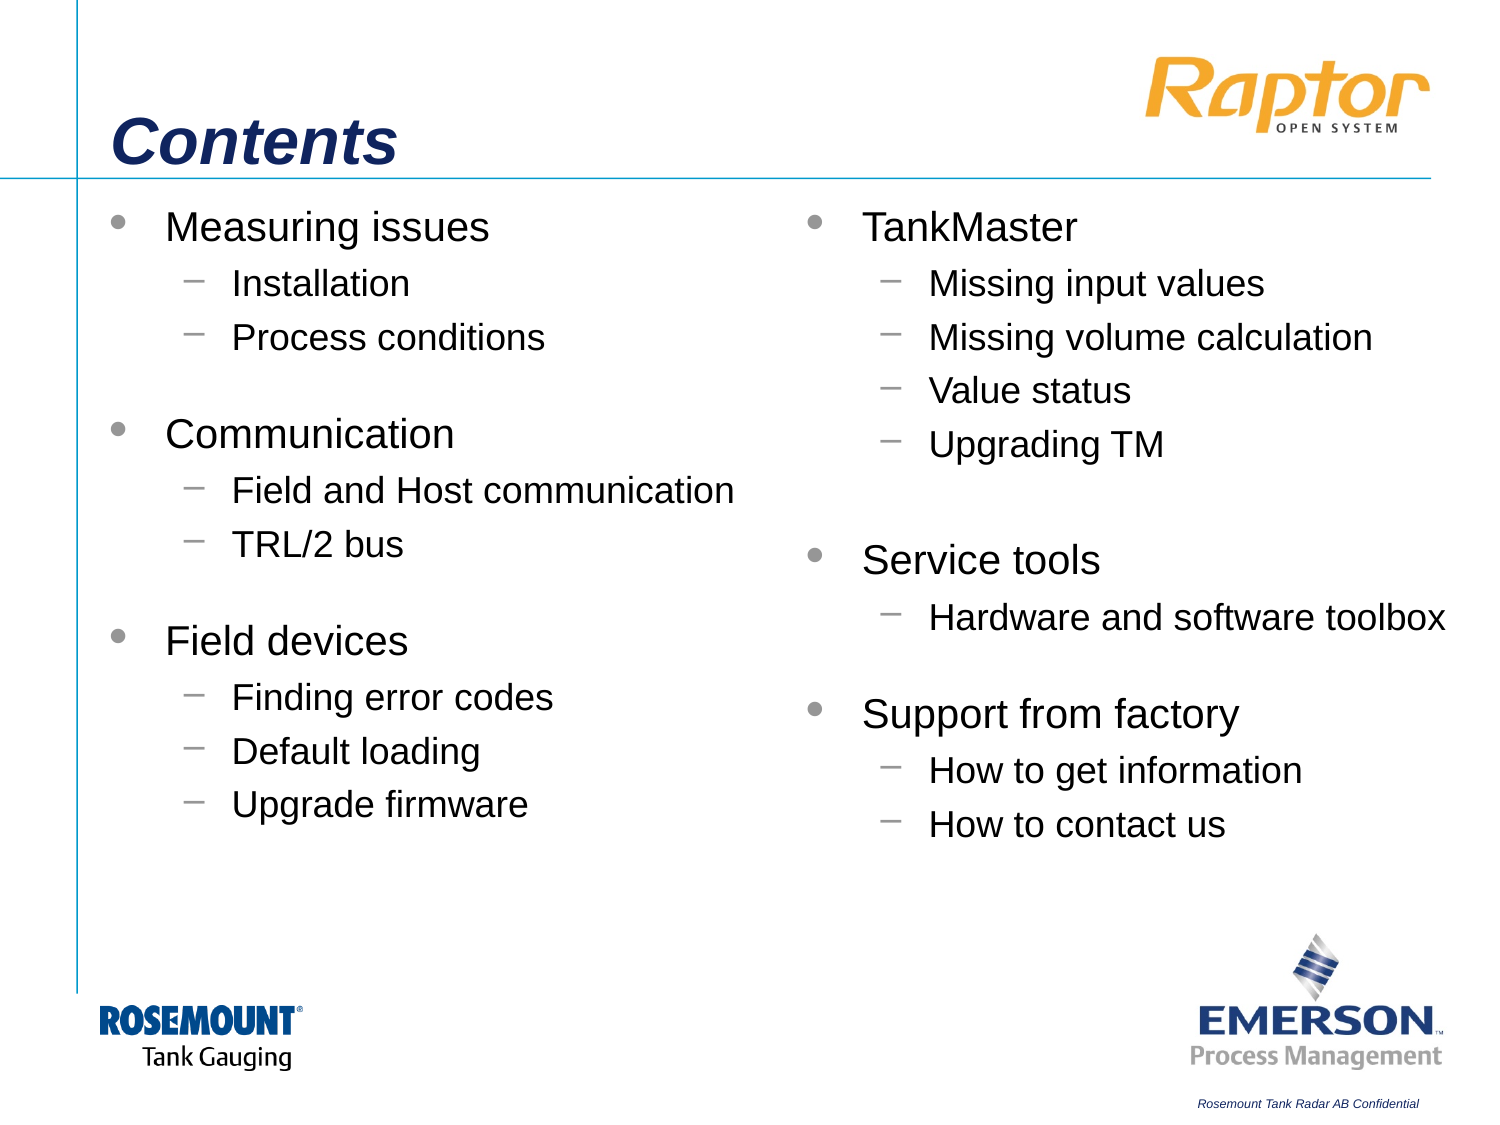

# Contents
Measuring issues
Installation
Process conditions
Communication
Field and Host communication
TRL/2 bus
Field devices
Finding error codes
Default loading
Upgrade firmware

TankMaster
Missing input values
Missing volume calculation
Value status
Upgrading TM

Service tools
Hardware and software toolbox
Support from factory
How to get information
How to contact us